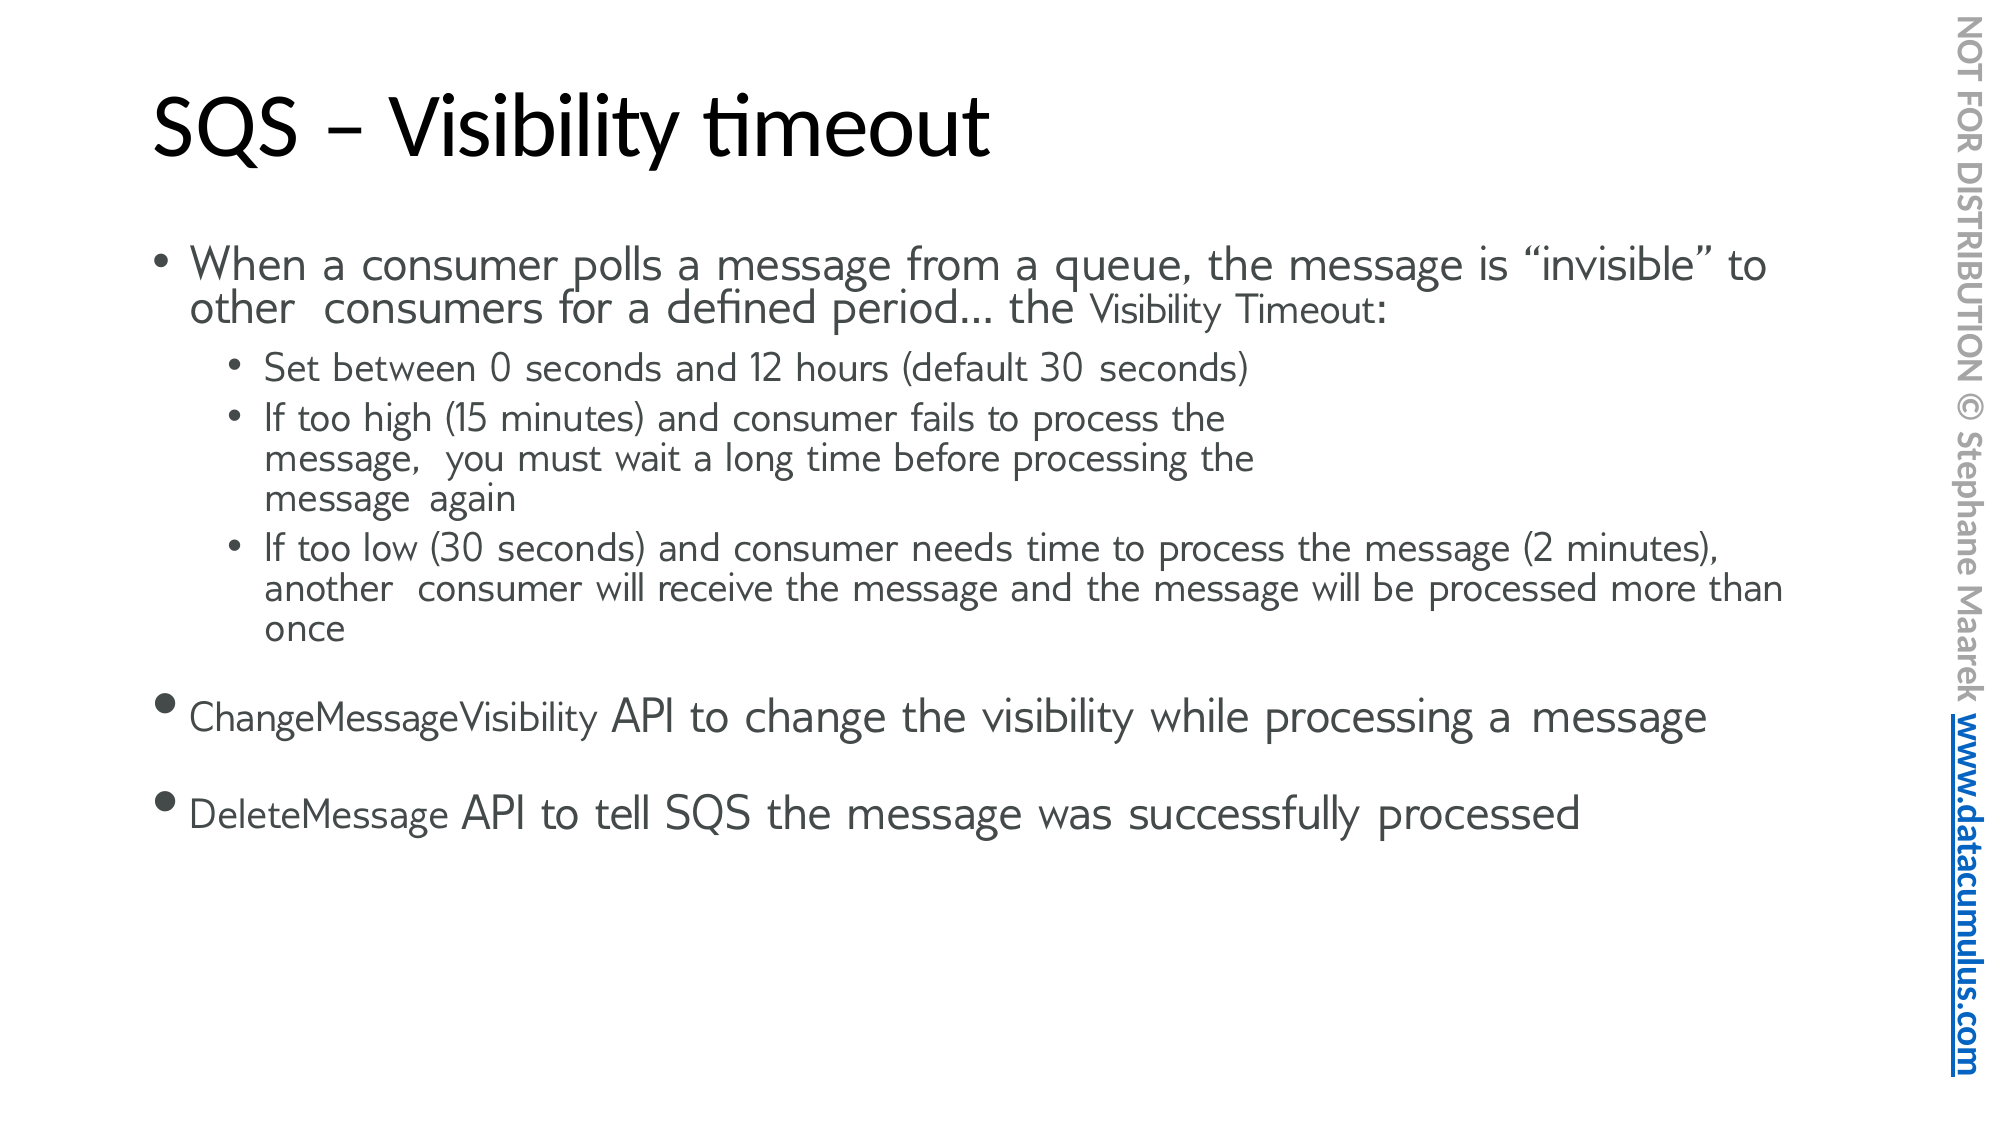

NOT FOR DISTRIBUTION © Stephane Maarek www.datacumulus.com
# SQS – Visibility timeout
When a consumer polls a message from a queue, the message is “invisible” to other  consumers for a defined period… the Visibility Timeout:
Set between 0 seconds and 12 hours (default 30 seconds)
If too high (15 minutes) and consumer fails to process the message,  you must wait a long time before processing the message again
If too low (30 seconds) and consumer needs time to process the message (2 minutes), another  consumer will receive the message and the message will be processed more than once
ChangeMessageVisibility API to change the visibility while processing a message
DeleteMessage API to tell SQS the message was successfully processed
© Stephane Maarek